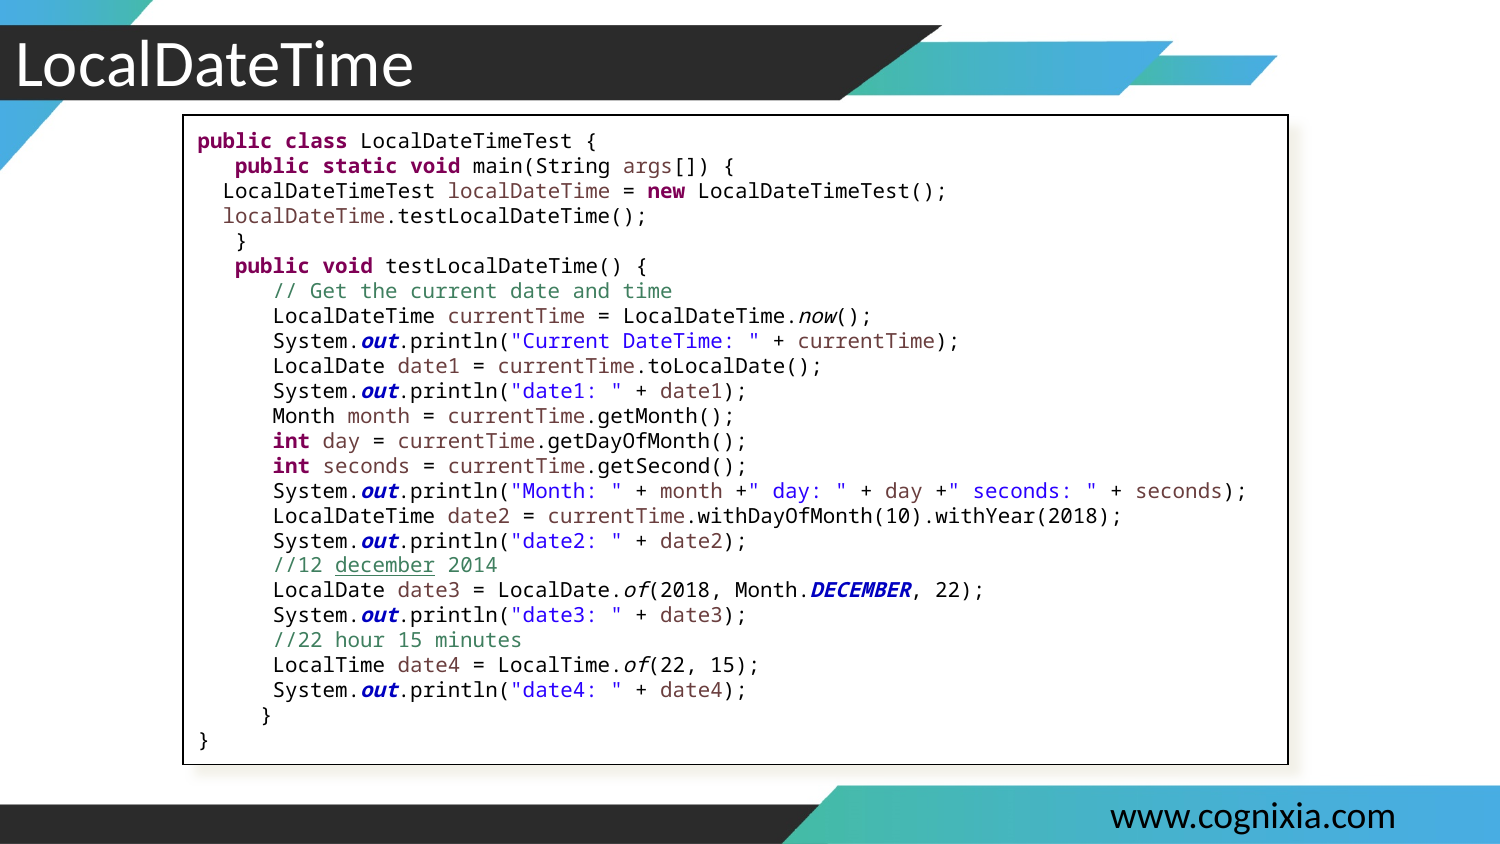

#
LocalDateTime
public class LocalDateTimeTest {
   public static void main(String args[]) {
  LocalDateTimeTest localDateTime = new LocalDateTimeTest();
  localDateTime.testLocalDateTime();
   }
   public void testLocalDateTime() {
      // Get the current date and time
      LocalDateTime currentTime = LocalDateTime.now();
      System.out.println("Current DateTime: " + currentTime);
      LocalDate date1 = currentTime.toLocalDate();
      System.out.println("date1: " + date1);
      Month month = currentTime.getMonth();
      int day = currentTime.getDayOfMonth();
      int seconds = currentTime.getSecond();
      System.out.println("Month: " + month +" day: " + day +" seconds: " + seconds);
      LocalDateTime date2 = currentTime.withDayOfMonth(10).withYear(2018);
      System.out.println("date2: " + date2);
      //12 december 2014
      LocalDate date3 = LocalDate.of(2018, Month.DECEMBER, 22);
      System.out.println("date3: " + date3);
      //22 hour 15 minutes
      LocalTime date4 = LocalTime.of(22, 15);
      System.out.println("date4: " + date4);
     }
}